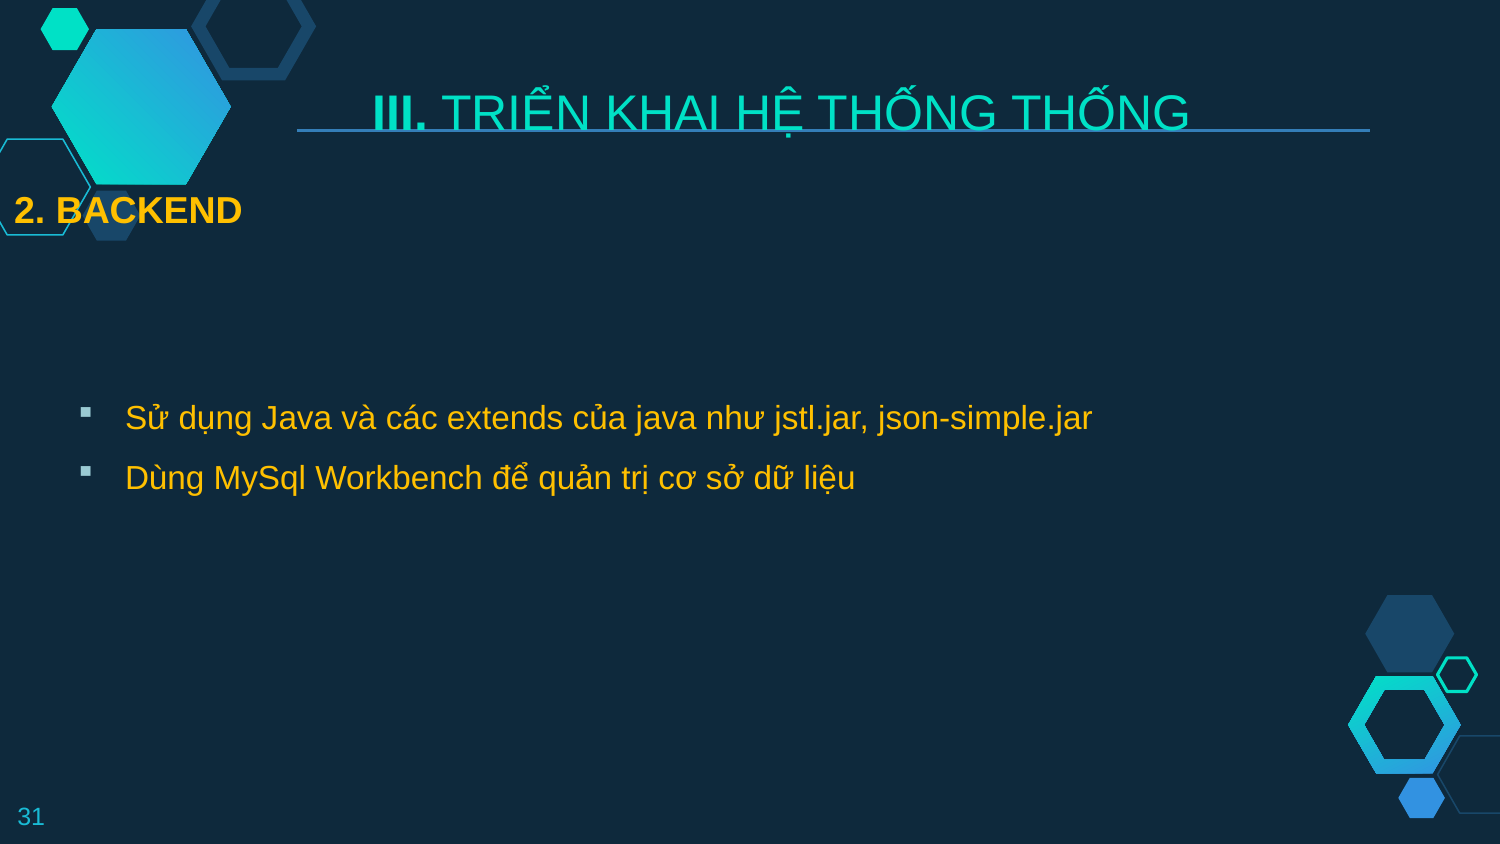

III. TRIỂN KHAI HỆ THỐNG THỐNG
2. BACKEND
Sử dụng Java và các extends của java như jstl.jar, json-simple.jar
Dùng MySql Workbench để quản trị cơ sở dữ liệu
31